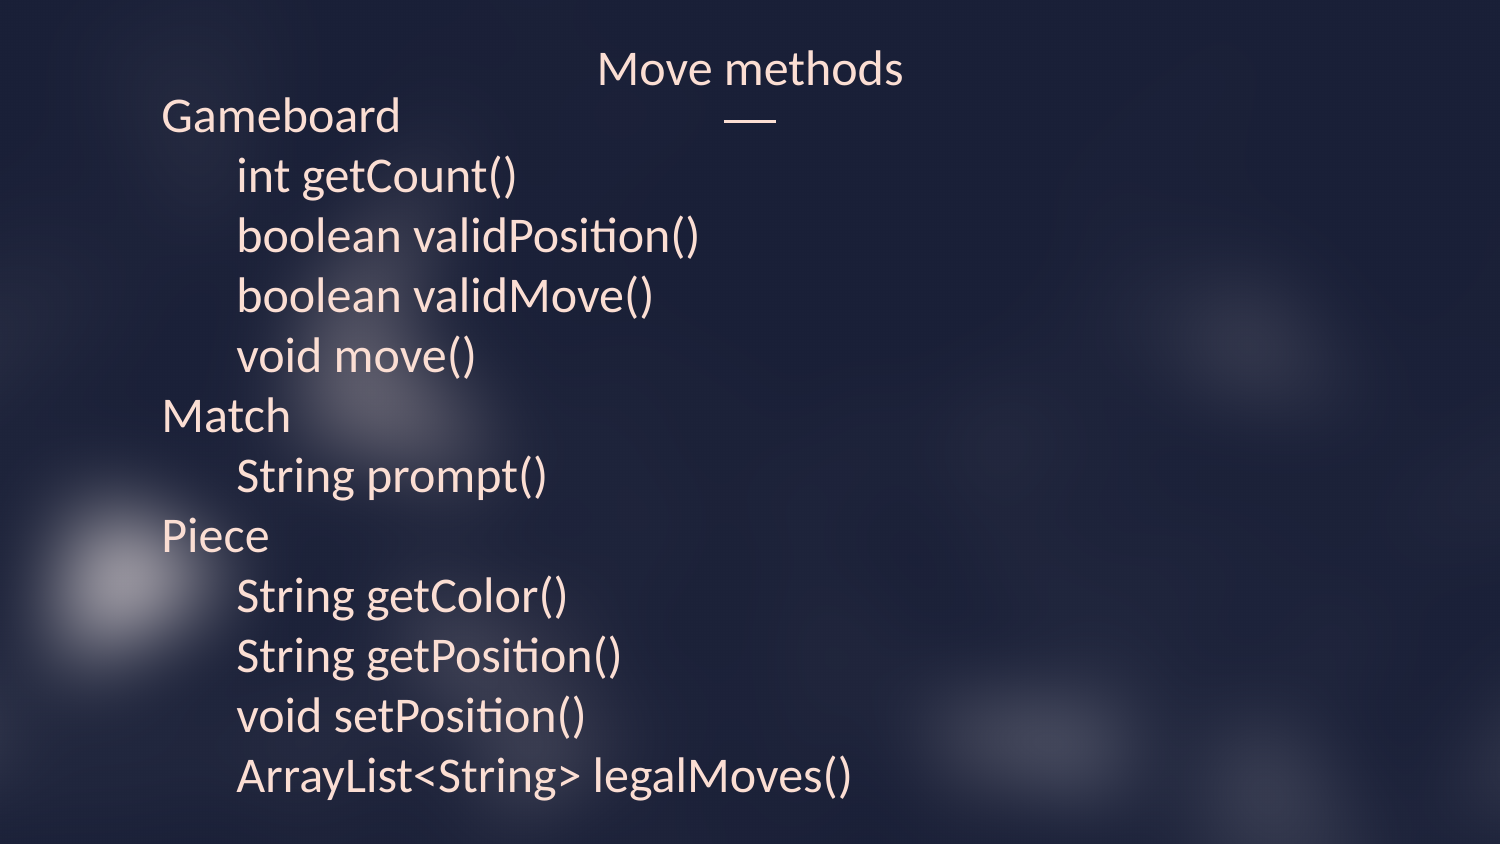

Move methods
Gameboard
int getCount()
boolean validPosition()
boolean validMove()
void move()
Match
String prompt()
Piece
String getColor()
String getPosition()
void setPosition()
ArrayList<String> legalMoves()